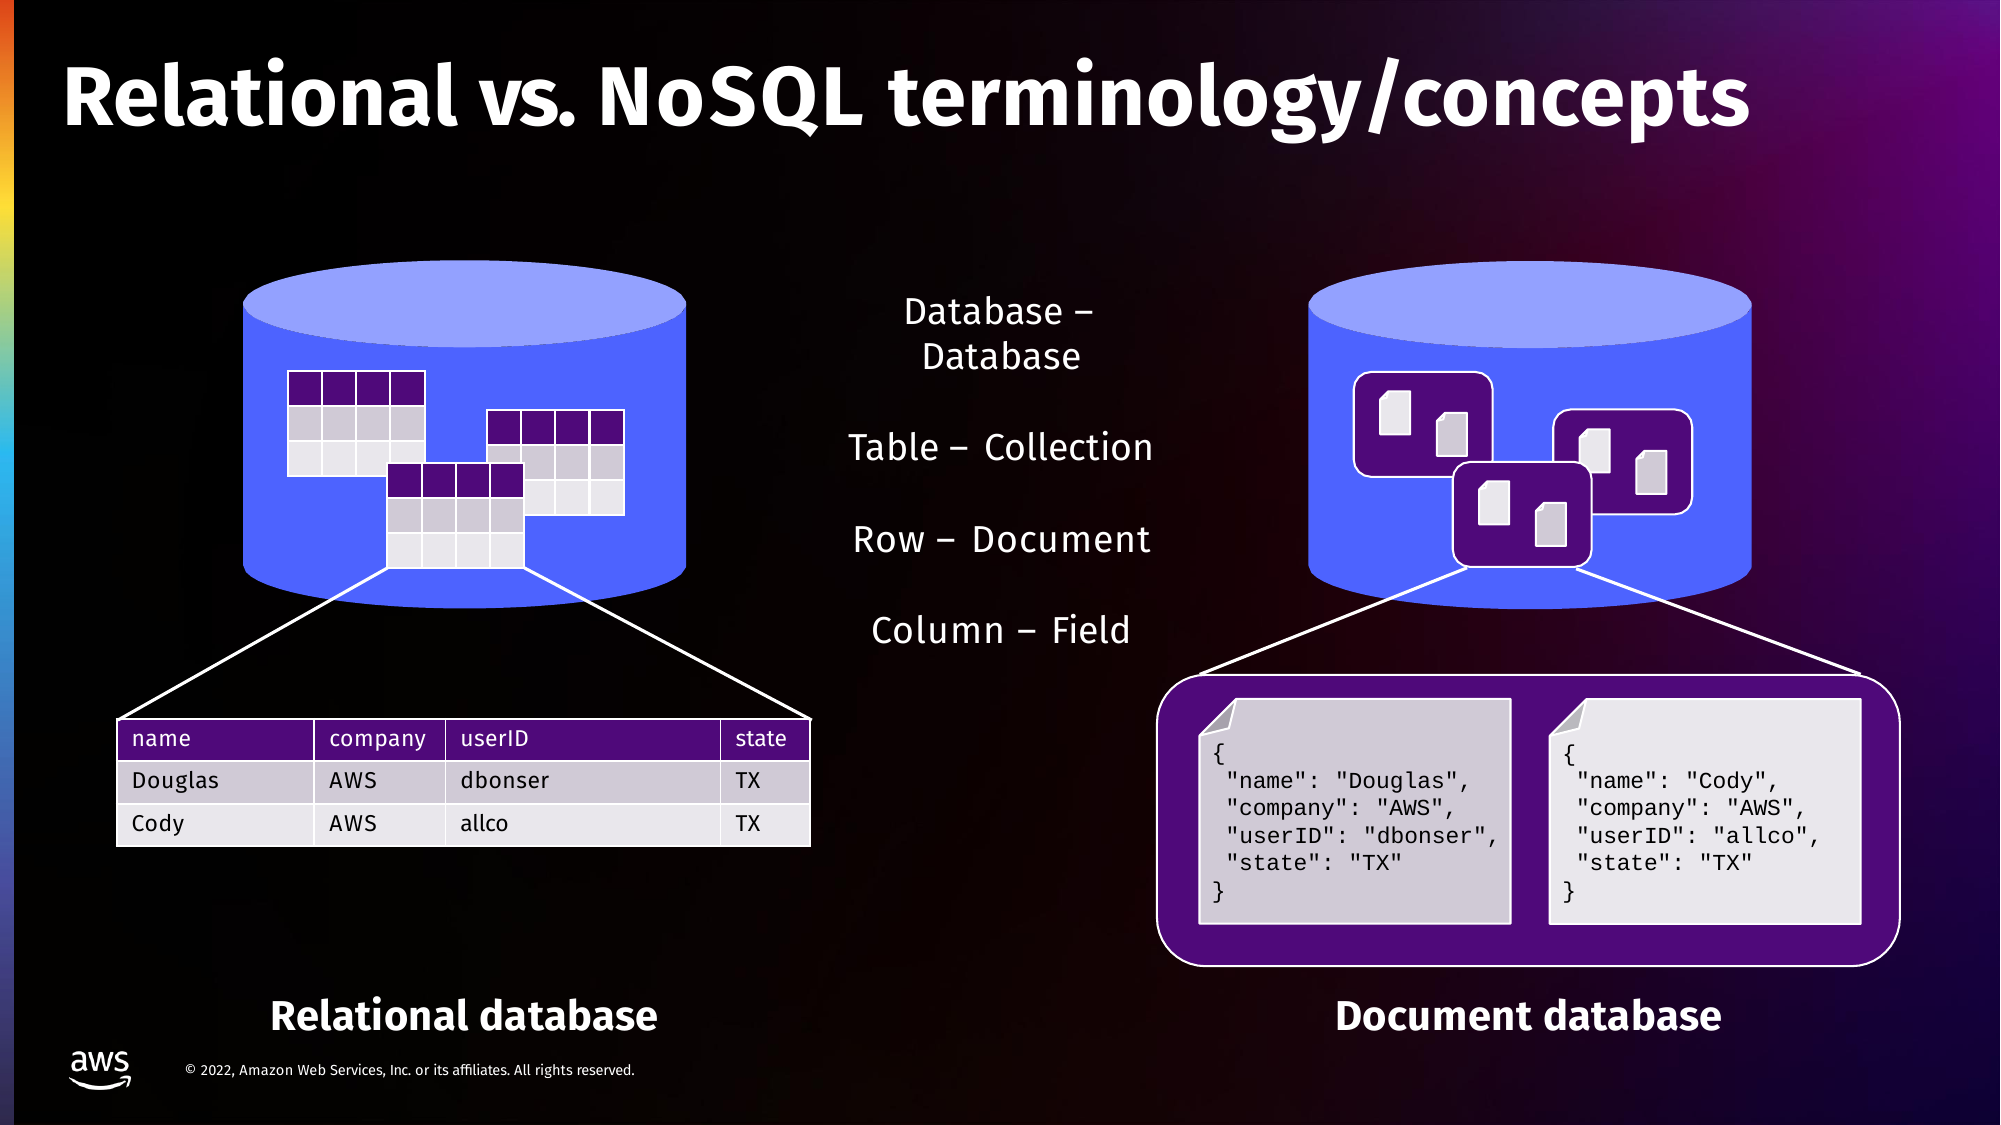

# Relational vs. NoSQL terminology/concepts

Database – Database

Table – Collection

Row – Document

Column – Field

| name | company | userID | state |
| --- | --- | --- | --- |
| Douglas | AWS | dbonser | TX |
| Cody | AWS | allco | TX |
{
"name": "Douglas",
"company": "AWS",
"userID": "dbonser",
"state": "TX"
}
{
"name": "Cody",
"company": "AWS",
"userID": "allco",
"state": "TX"
}
Relational database
© 2022, Amazon Web Services, Inc. or its affiliates. All rights reserved.
Document database